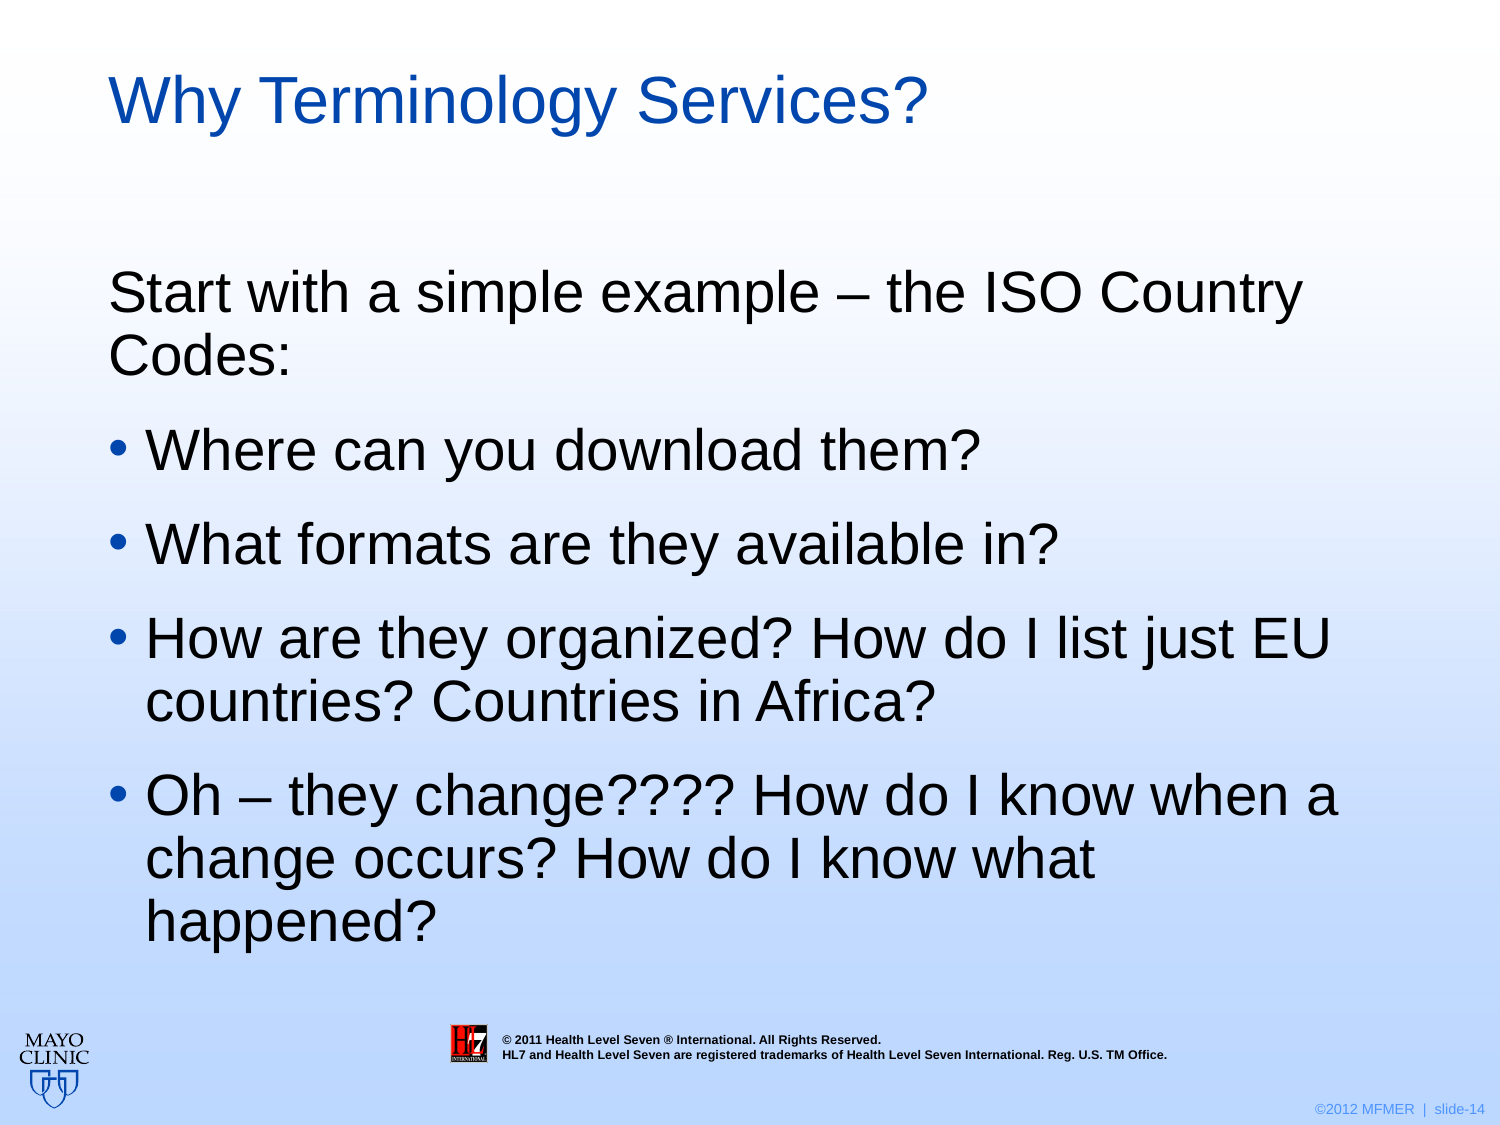

# Why Terminology Services?
Start with a simple example – the ISO Country Codes:
Where can you download them?
What formats are they available in?
How are they organized? How do I list just EU countries? Countries in Africa?
Oh – they change???? How do I know when a change occurs? How do I know what happened?